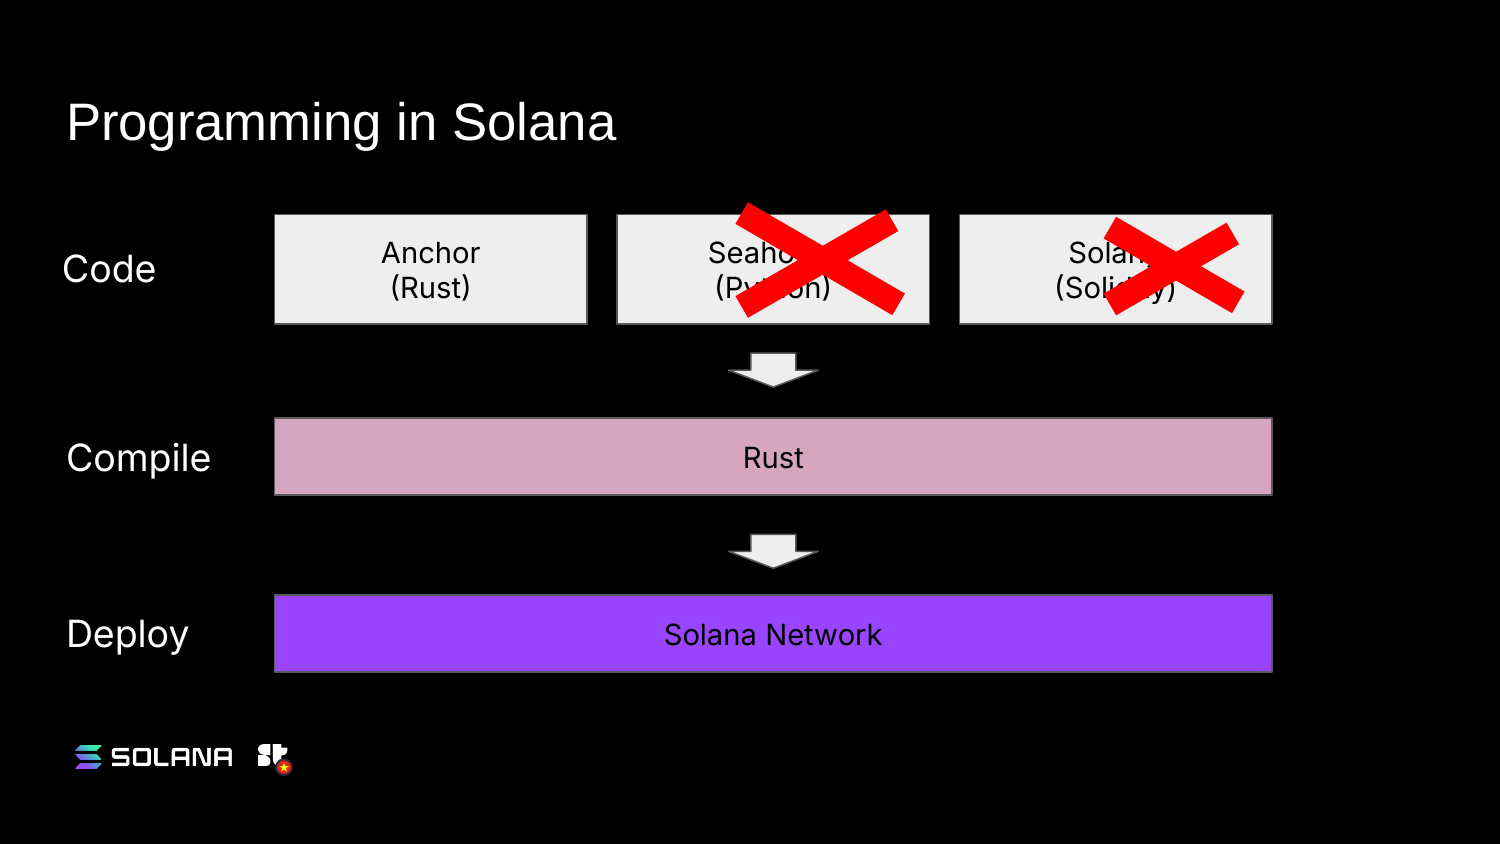

# Programming in Solana
Anchor
(Rust)
Seahorse
(Python)
Solang
(Solidity)
Code

Rust
Compile

Solana Network
Deploy